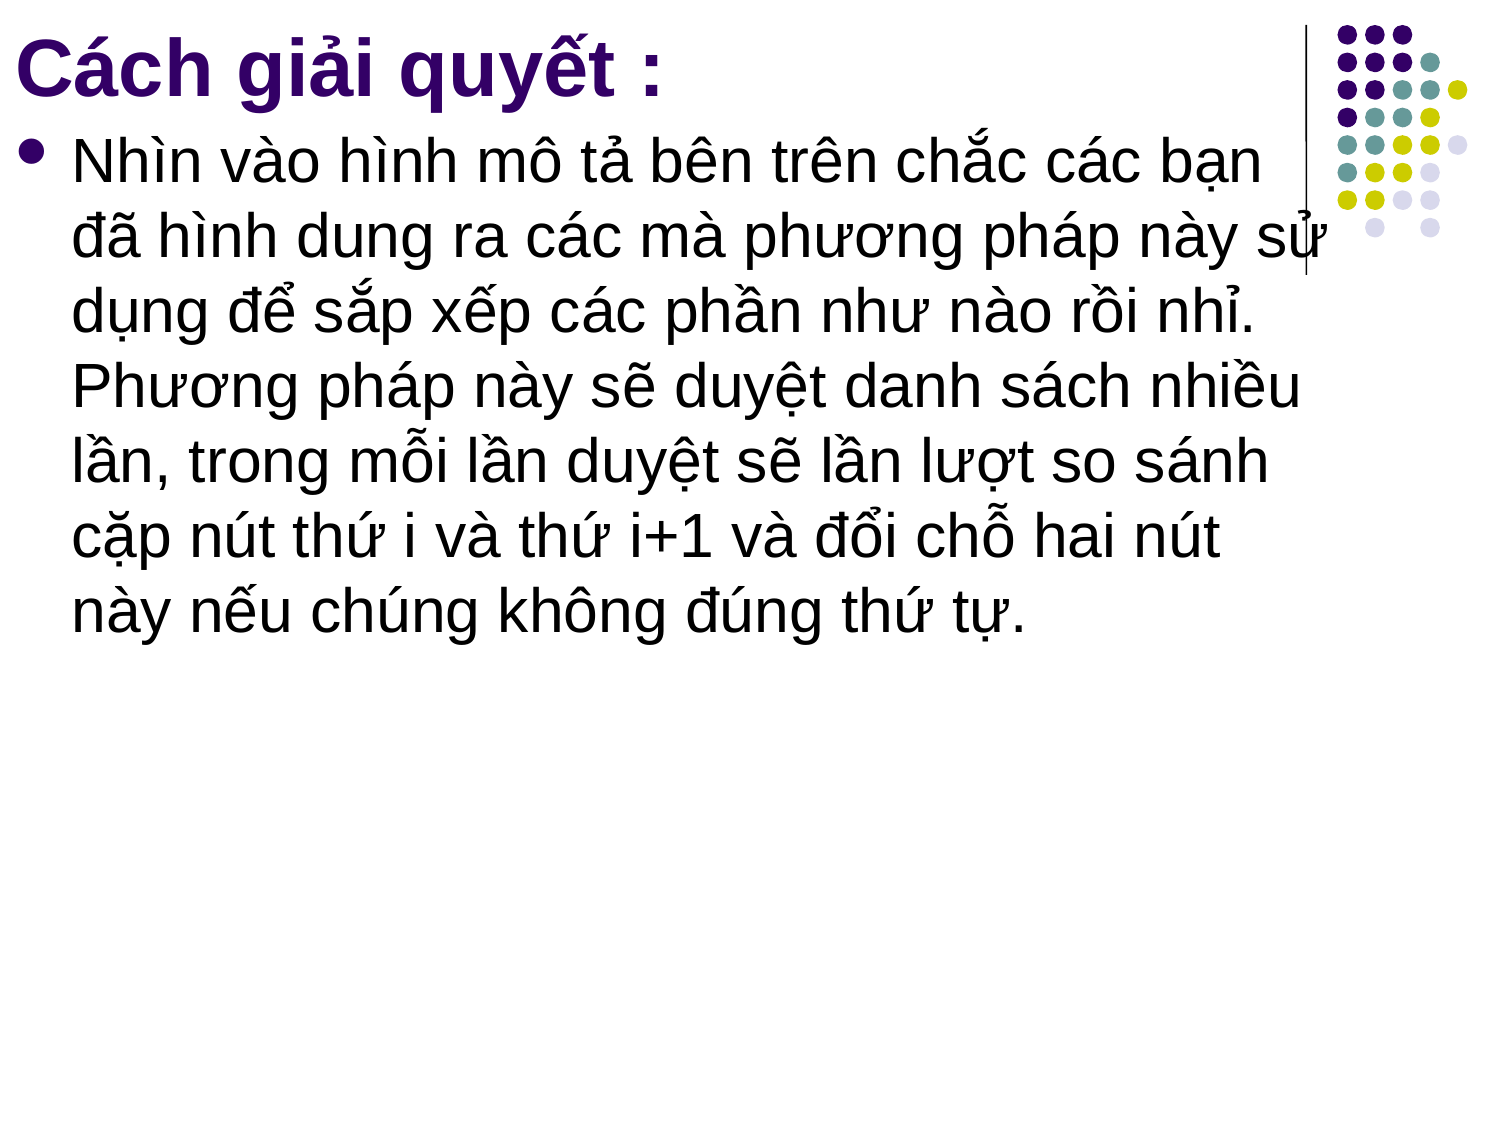

# Cách giải quyết :
Nhìn vào hình mô tả bên trên chắc các bạn đã hình dung ra các mà phương pháp này sử dụng để sắp xếp các phần như nào rồi nhỉ. Phương pháp này sẽ duyệt danh sách nhiều lần, trong mỗi lần duyệt sẽ lần lượt so sánh cặp nút thứ i và thứ i+1 và đổi chỗ hai nút này nếu chúng không đúng thứ tự.